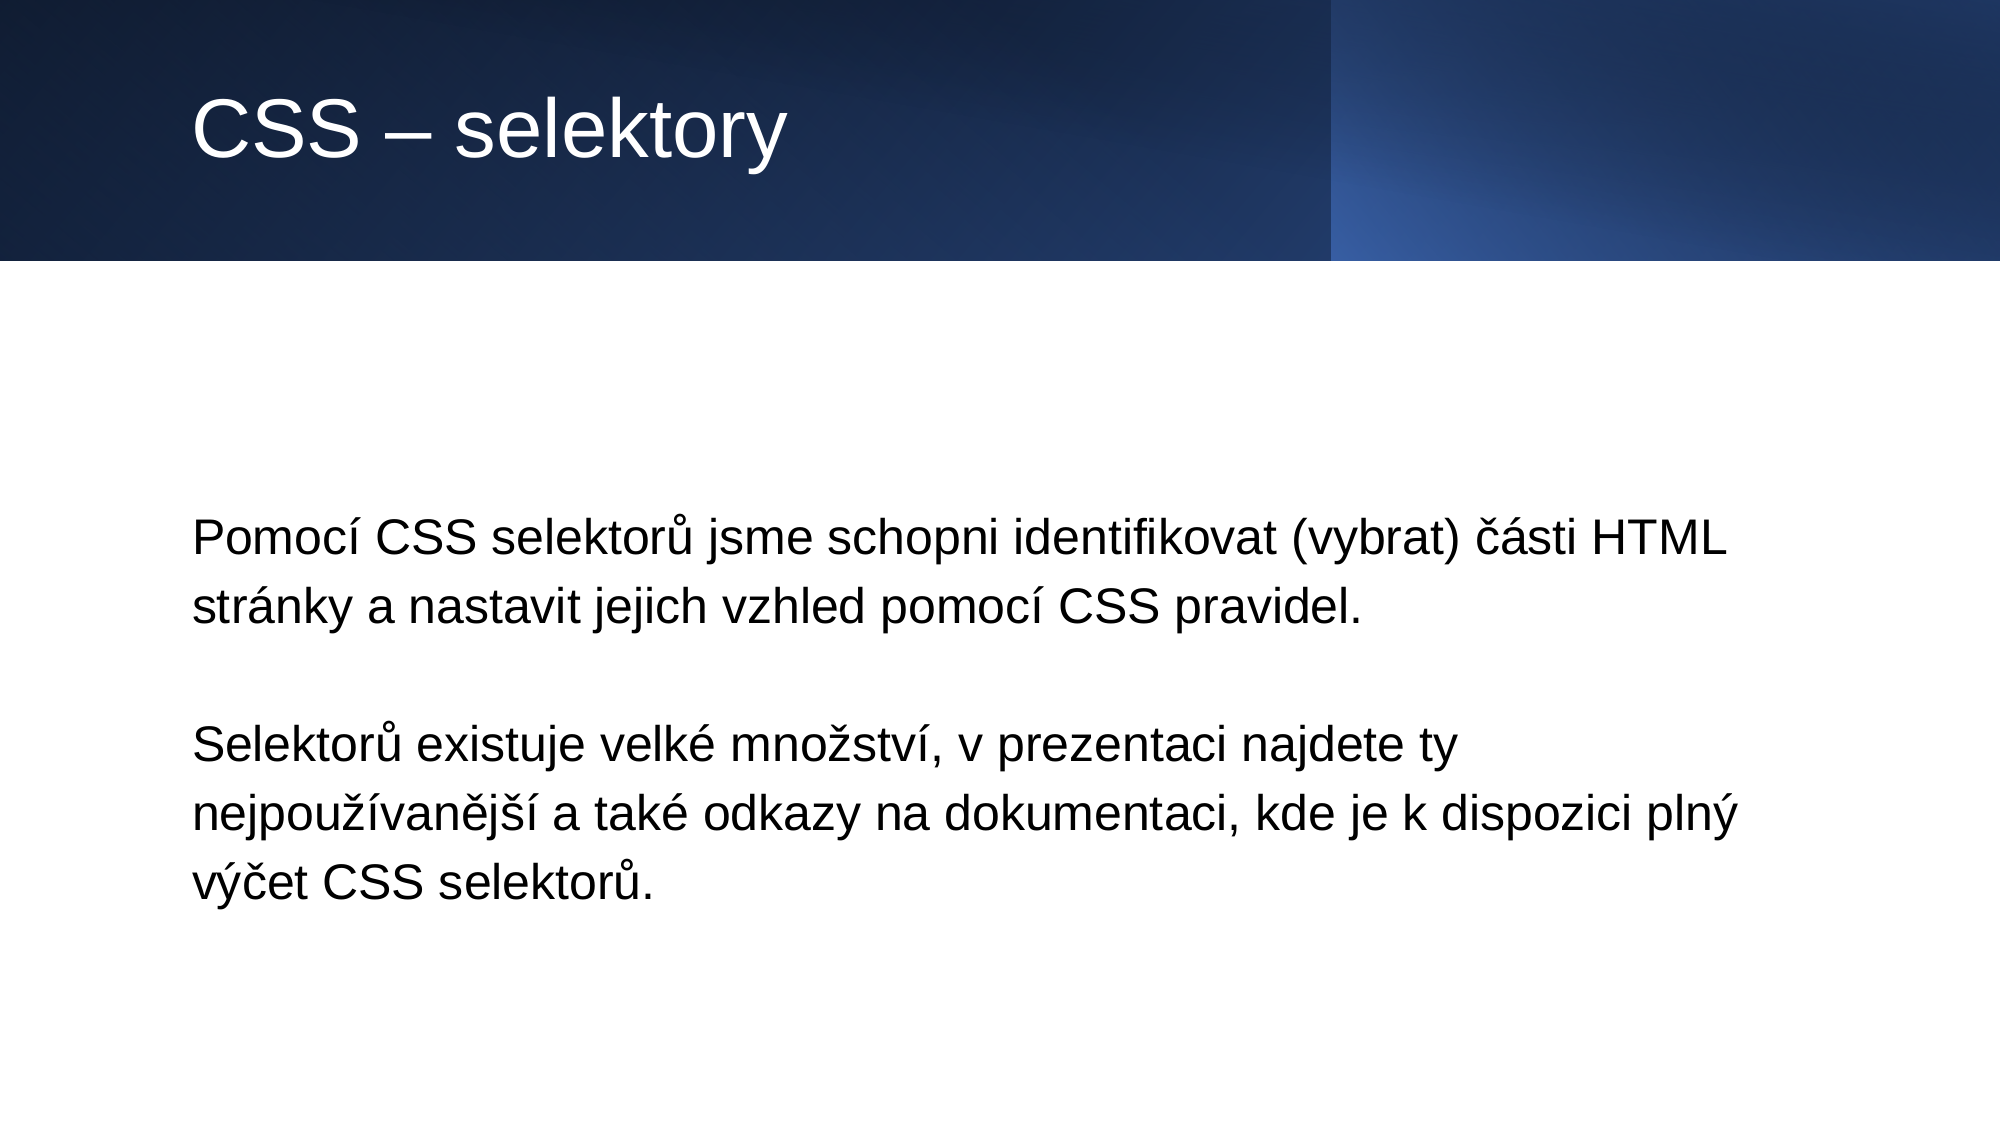

# CSS – selektory
Pomocí CSS selektorů jsme schopni identifikovat (vybrat) části HTML stránky a nastavit jejich vzhled pomocí CSS pravidel.

Selektorů existuje velké množství, v prezentaci najdete ty nejpoužívanější a také odkazy na dokumentaci, kde je k dispozici plný výčet CSS selektorů.